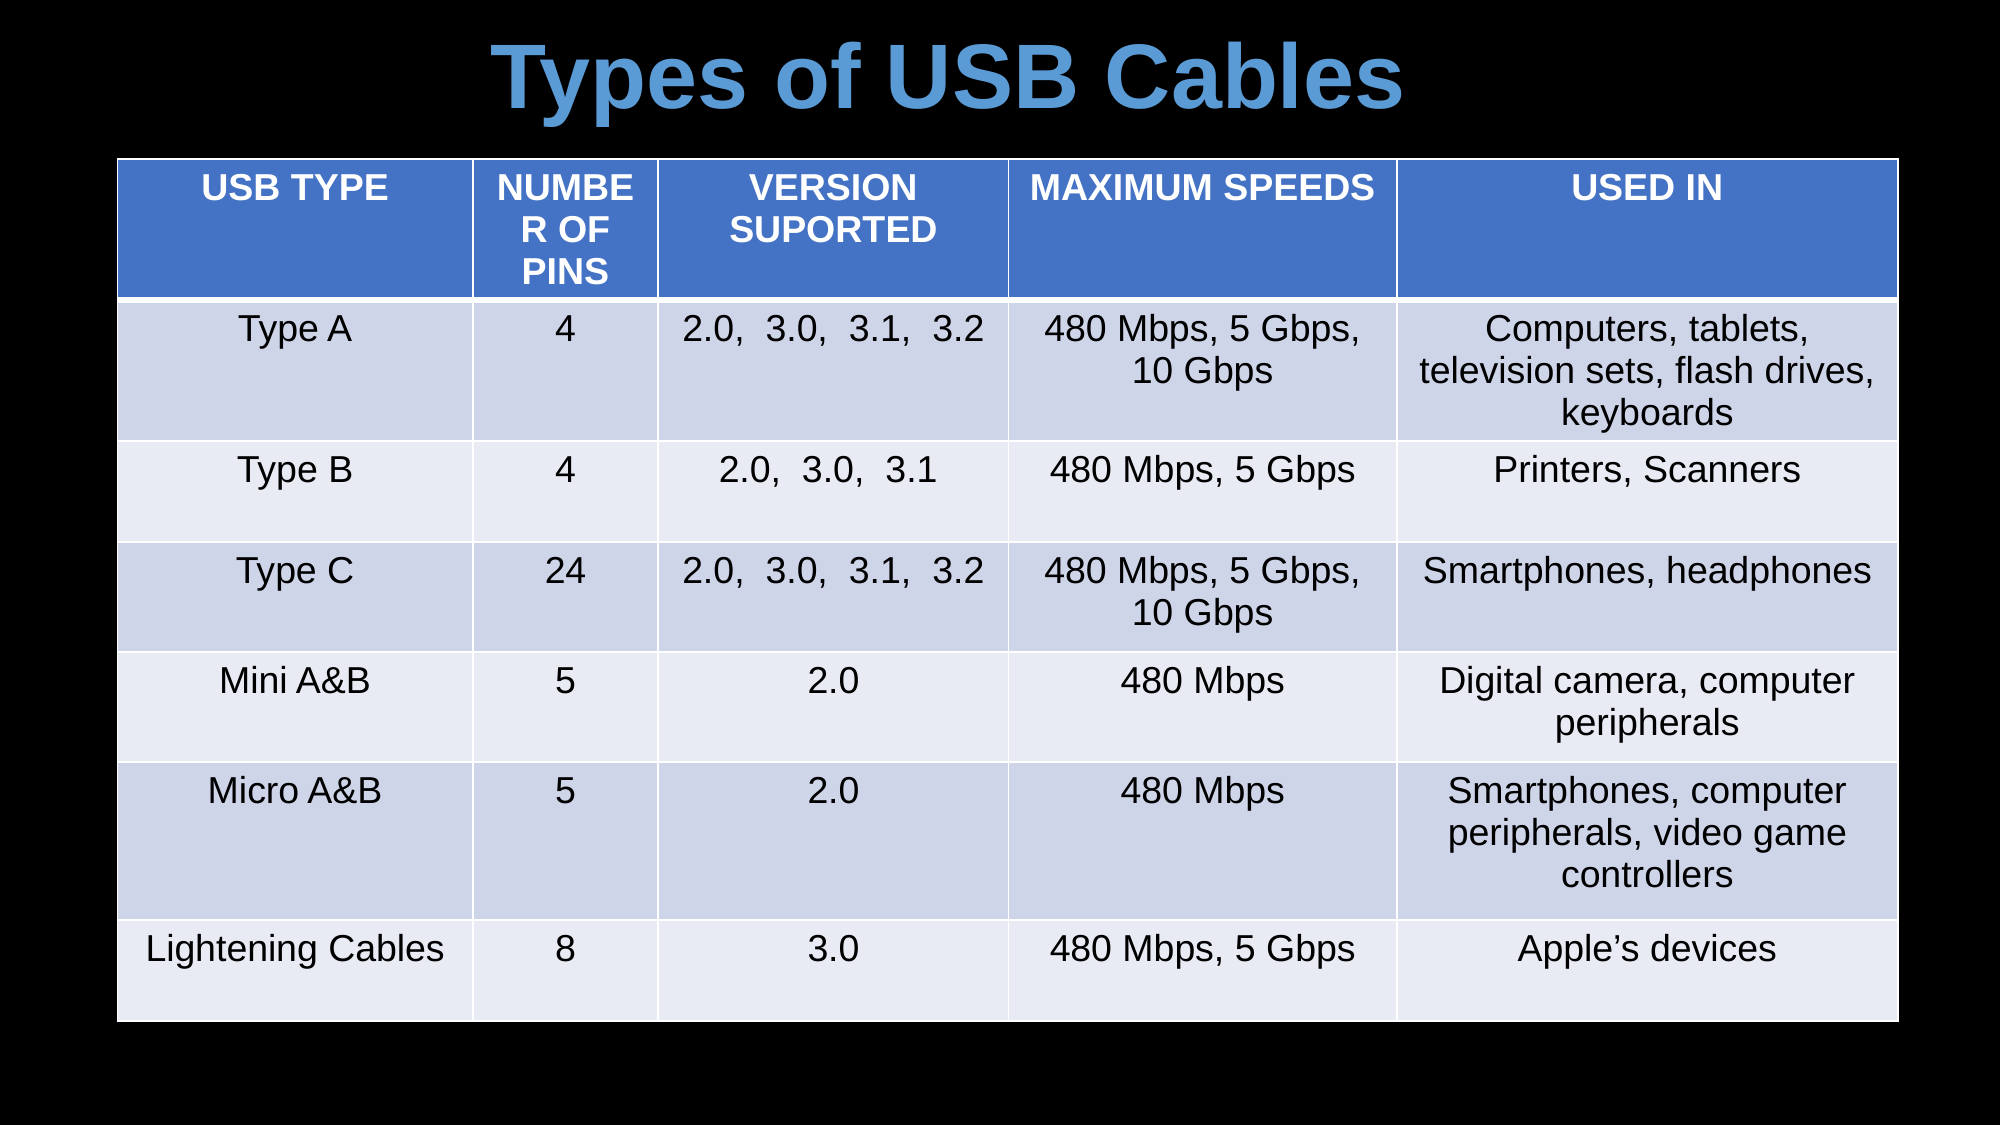

# Types of USB Cables
| USB TYPE | NUMBER OF PINS | VERSION SUPORTED | MAXIMUM SPEEDS | USED IN |
| --- | --- | --- | --- | --- |
| Type A | 4 | 2.0, 3.0, 3.1, 3.2 | 480 Mbps, 5 Gbps, 10 Gbps | Computers, tablets, television sets, flash drives, keyboards |
| Type B | 4 | 2.0, 3.0, 3.1 | 480 Mbps, 5 Gbps | Printers, Scanners |
| Type C | 24 | 2.0, 3.0, 3.1, 3.2 | 480 Mbps, 5 Gbps, 10 Gbps | Smartphones, headphones |
| Mini A&B | 5 | 2.0 | 480 Mbps | Digital camera, computer peripherals |
| Micro A&B | 5 | 2.0 | 480 Mbps | Smartphones, computer peripherals, video game controllers |
| Lightening Cables | 8 | 3.0 | 480 Mbps, 5 Gbps | Apple’s devices |